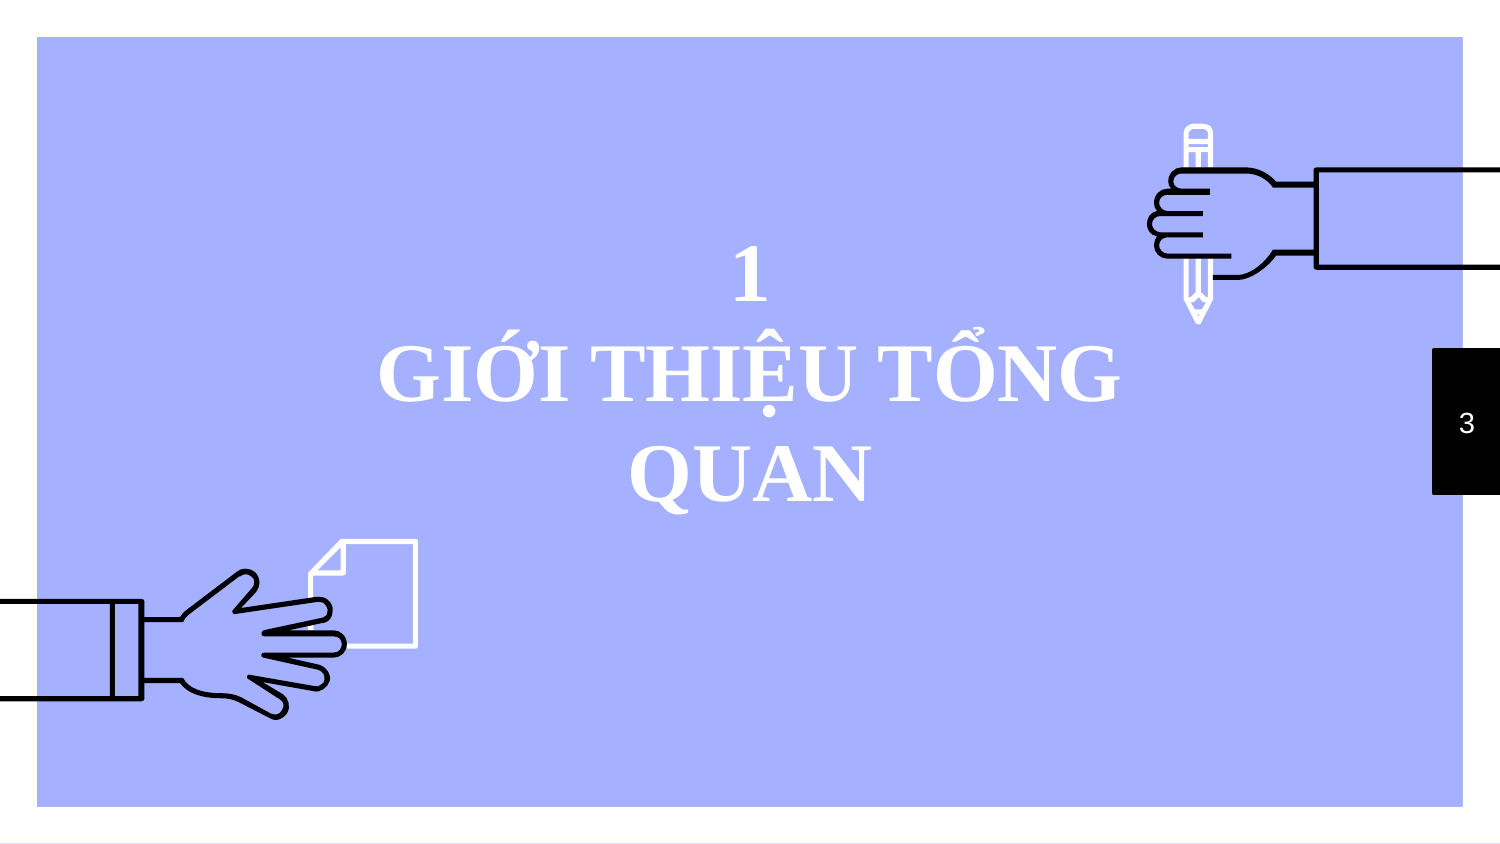

# 1 GIỚI THIỆU TỔNG QUAN
3